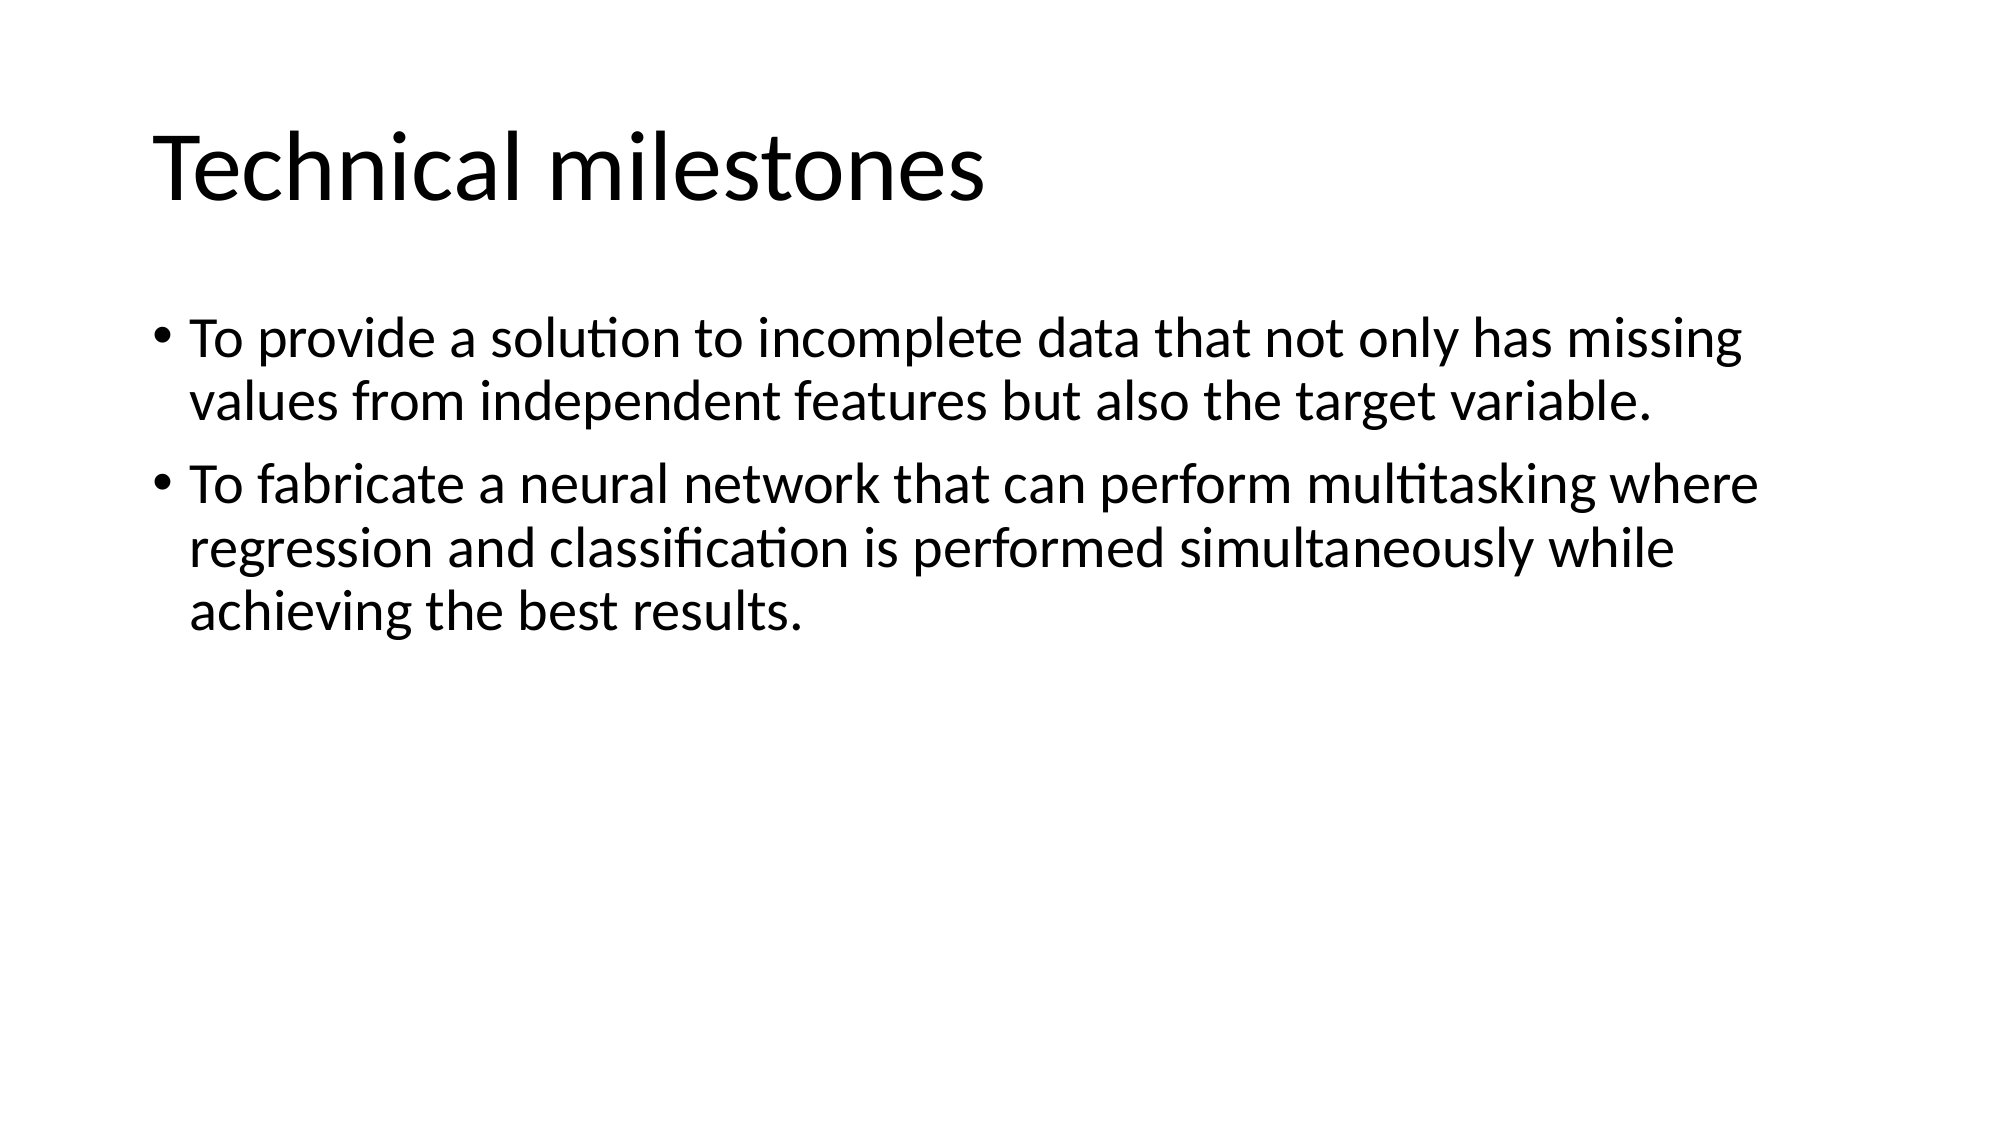

# Technical milestones
To provide a solution to incomplete data that not only has missing values from independent features but also the target variable.
To fabricate a neural network that can perform multitasking where regression and classification is performed simultaneously while achieving the best results.